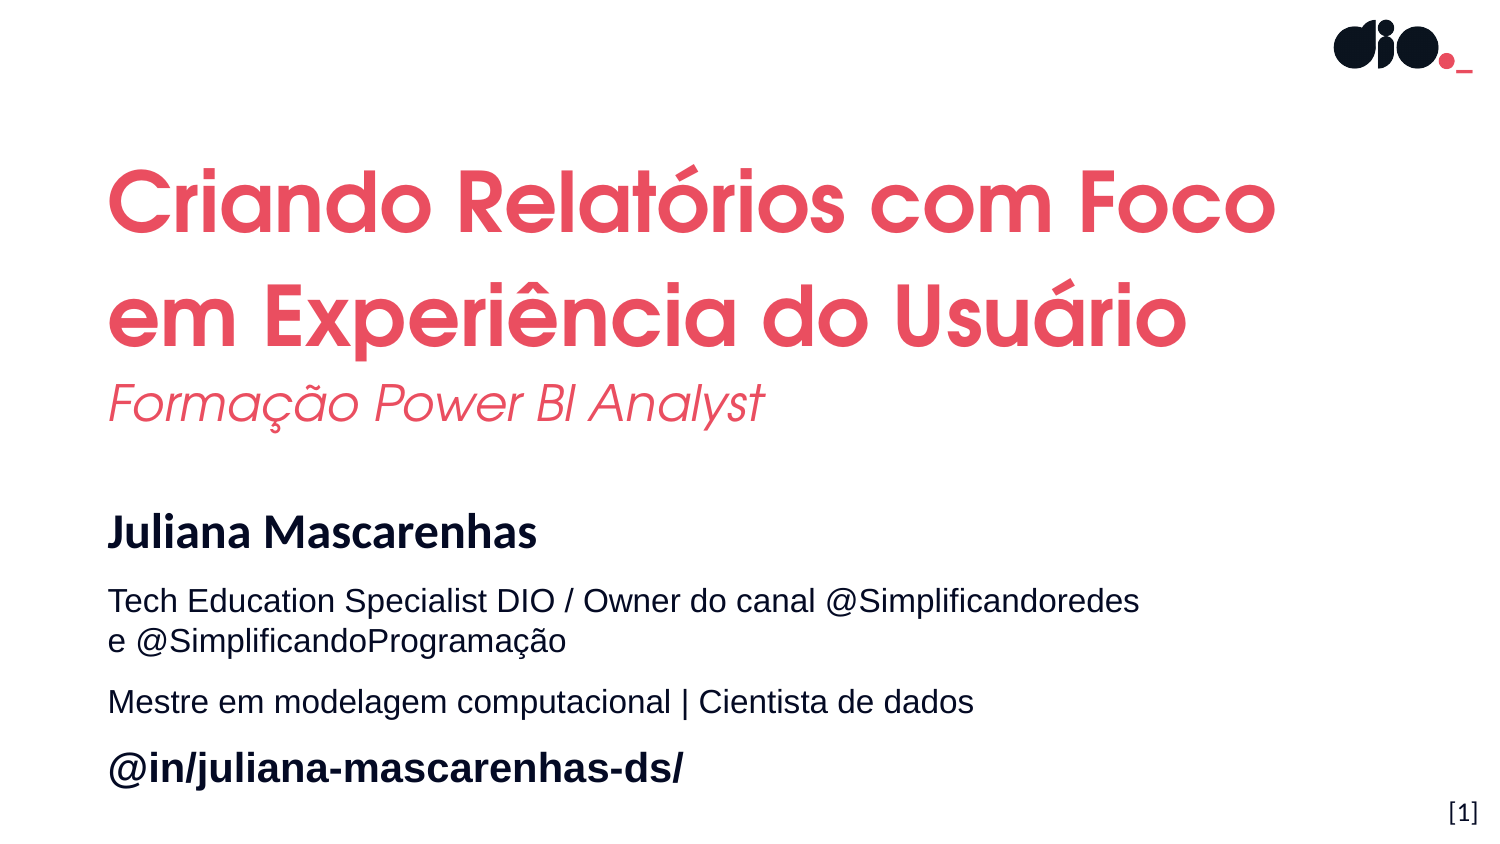

Criando Relatórios com Foco em Experiência do Usuário
Formação Power BI Analyst
Juliana Mascarenhas
Tech Education Specialist DIO / Owner do canal @Simplificandoredes e @SimplificandoProgramação
Mestre em modelagem computacional | Cientista de dados
@in/juliana-mascarenhas-ds/
[1]